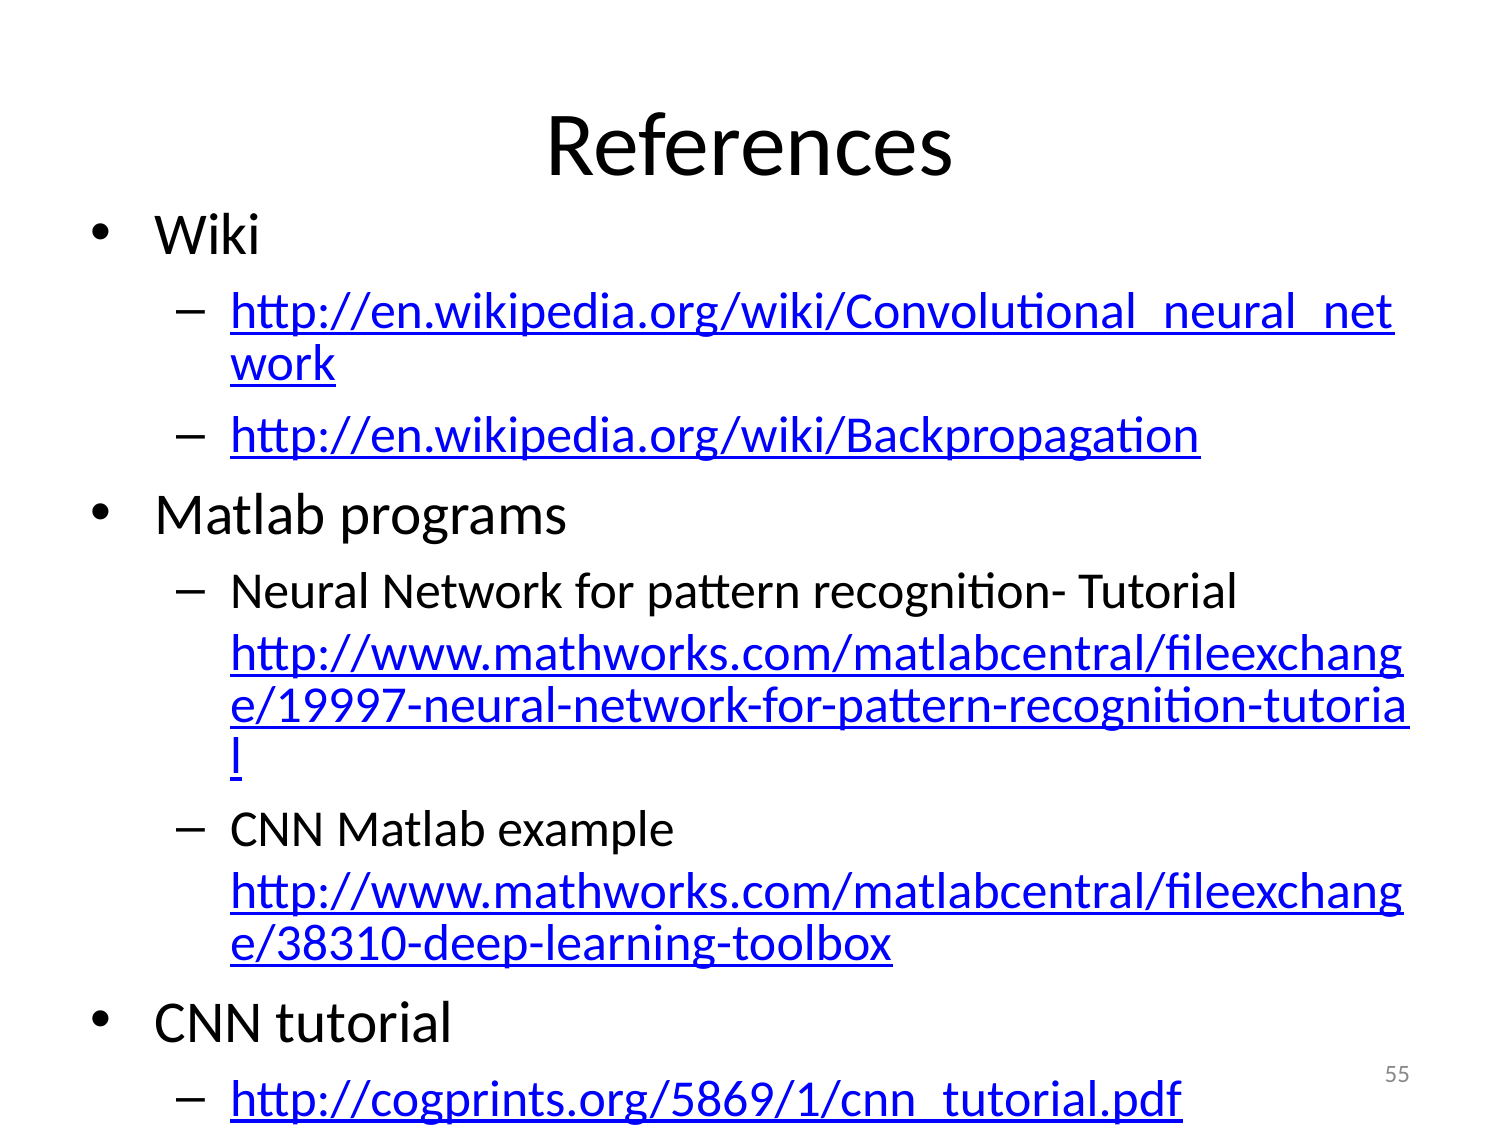

# References
Wiki
http://en.wikipedia.org/wiki/Convolutional_neural_network
http://en.wikipedia.org/wiki/Backpropagation
Matlab programs
Neural Network for pattern recognition- Tutorial http://www.mathworks.com/matlabcentral/fileexchange/19997-neural-network-for-pattern-recognition-tutorial
CNN Matlab example http://www.mathworks.com/matlabcentral/fileexchange/38310-deep-learning-toolbox
CNN tutorial
http://cogprints.org/5869/1/cnn_tutorial.pdf

55